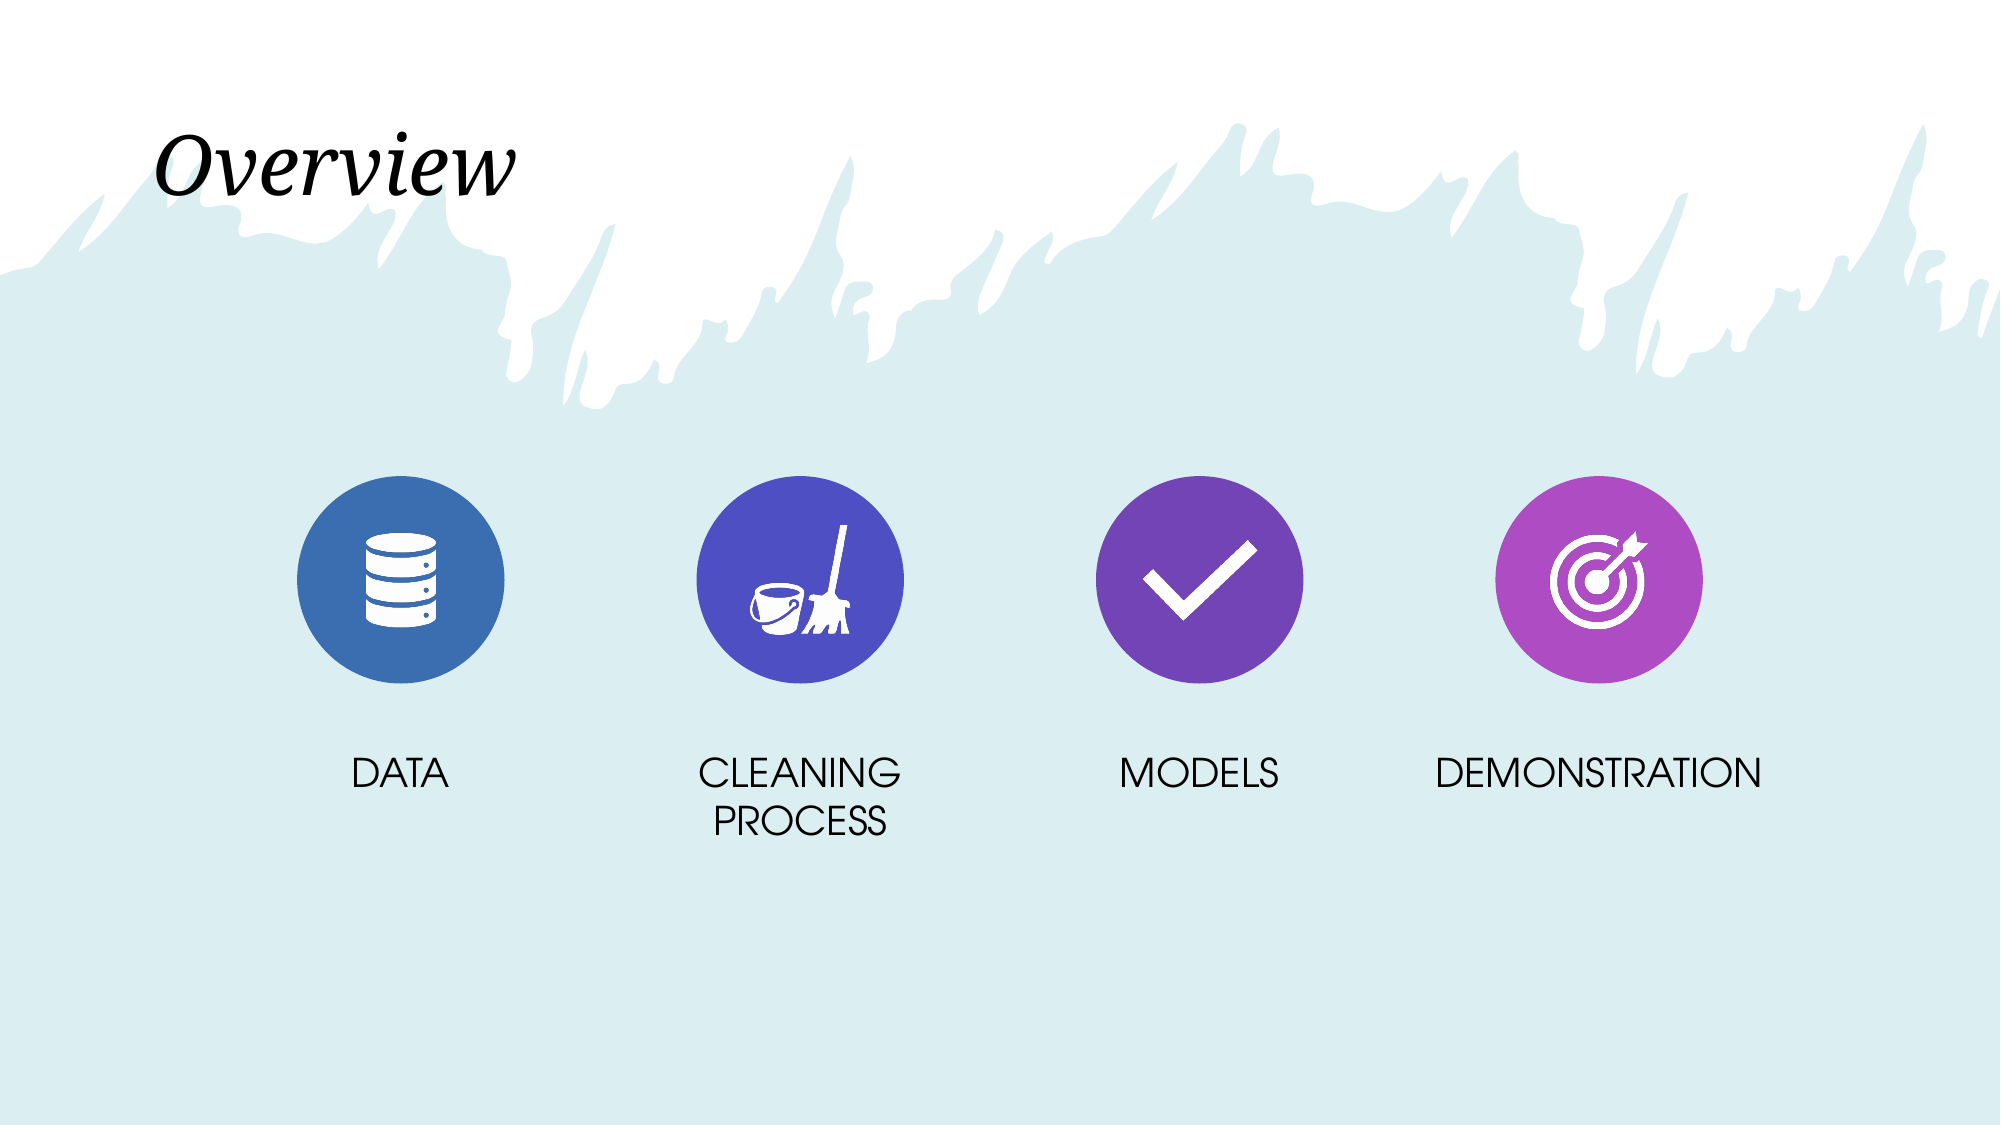

# Overview

Data
Cleaning Process
Models
Demonstration